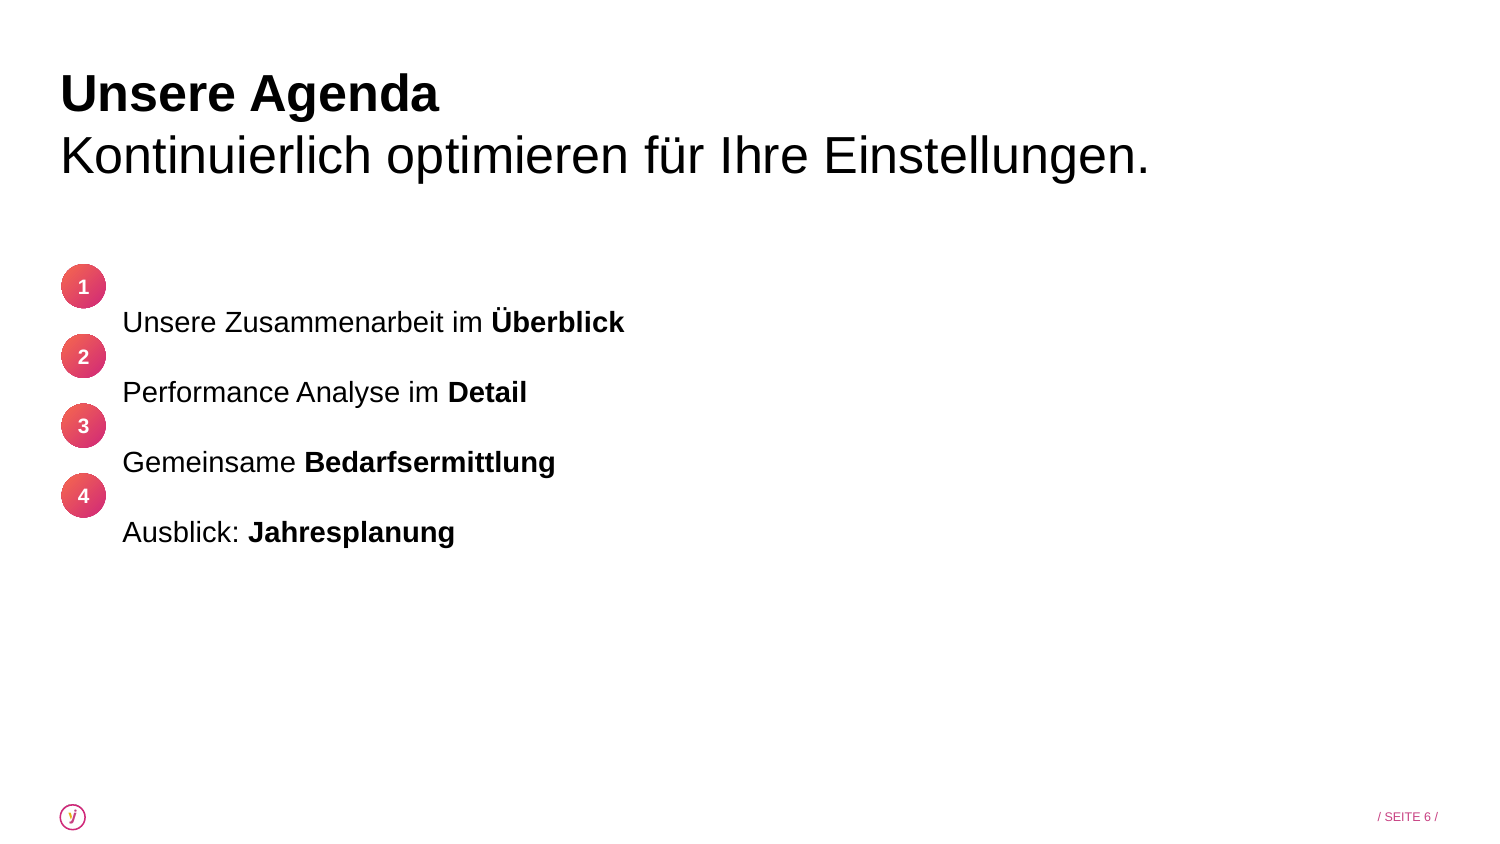

# Unsere Agenda
Kontinuierlich optimieren für Ihre Einstellungen.
Unsere Zusammenarbeit im Überblick
Performance Analyse im Detail
Gemeinsame Bedarfsermittlung
Ausblick: Jahresplanung
1
2
3
4